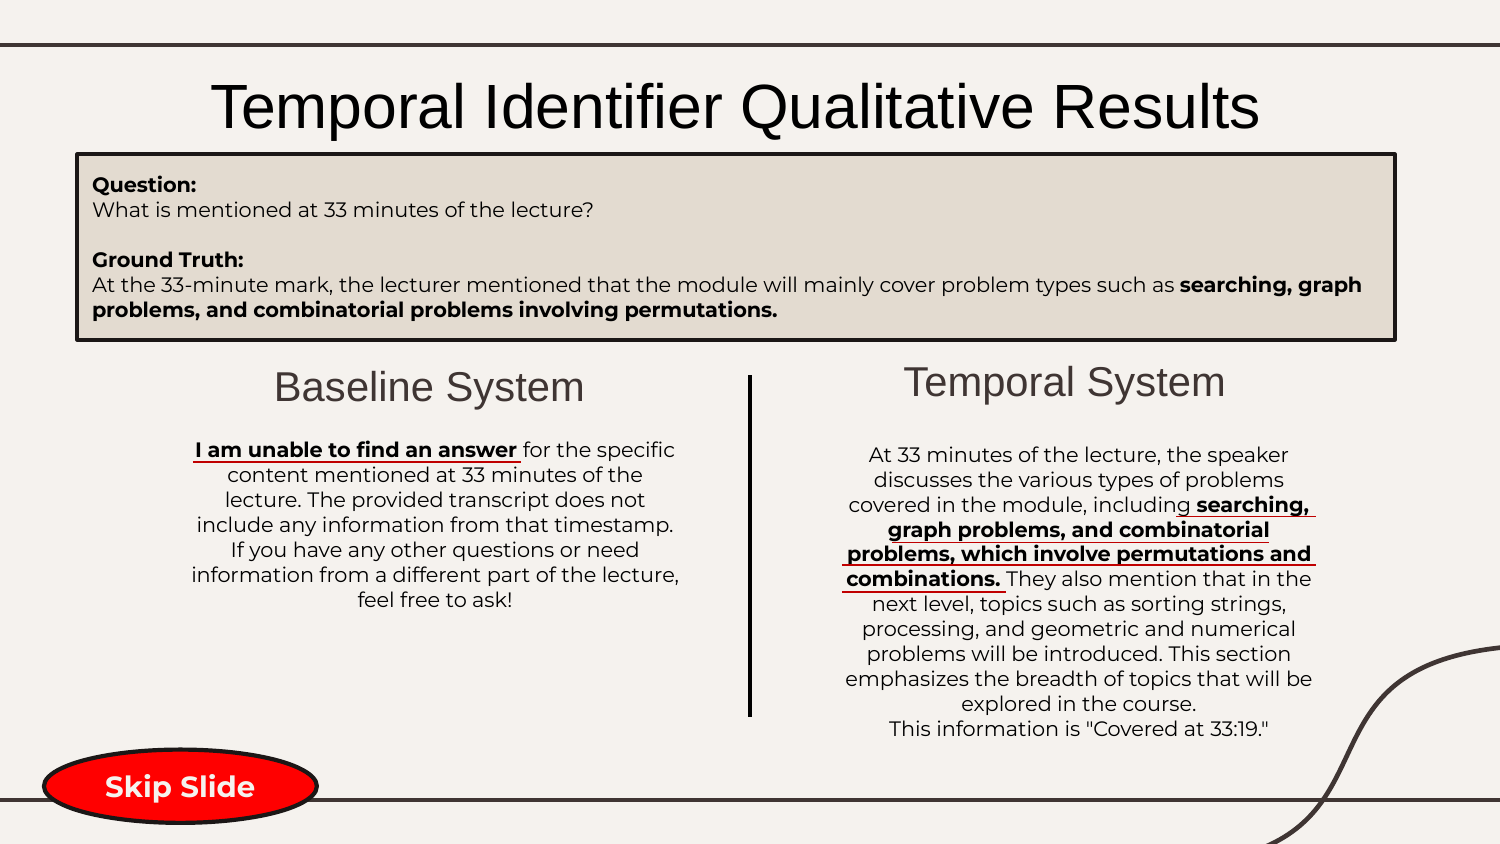

# Temporal Identifier Qualitative Results
Question:
What is mentioned at 33 minutes of the lecture?

Ground Truth:
At the 33-minute mark, the lecturer mentioned that the module will mainly cover problem types such as searching, graph problems, and combinatorial problems involving permutations.
Temporal System
Baseline System
I am unable to find an answer for the specific content mentioned at 33 minutes of the lecture. The provided transcript does not include any information from that timestamp. If you have any other questions or need information from a different part of the lecture, feel free to ask!
At 33 minutes of the lecture, the speaker discusses the various types of problems covered in the module, including searching, graph problems, and combinatorial problems, which involve permutations and combinations. They also mention that in the next level, topics such as sorting strings, processing, and geometric and numerical problems will be introduced. This section emphasizes the breadth of topics that will be explored in the course.
This information is "Covered at 33:19."
Skip Slide